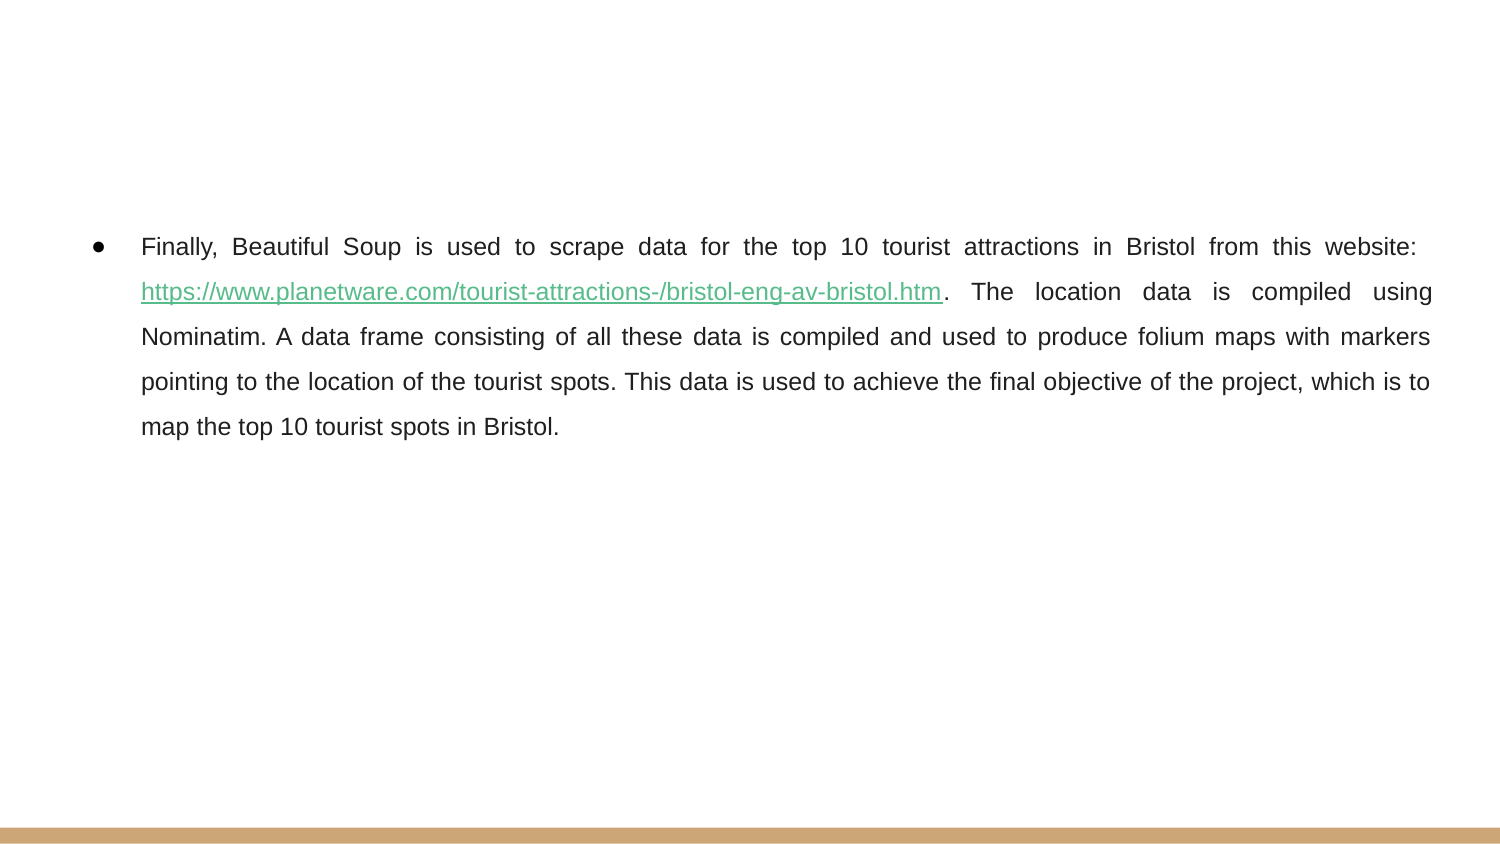

#
Finally, Beautiful Soup is used to scrape data for the top 10 tourist attractions in Bristol from this website:  https://www.planetware.com/tourist-attractions-/bristol-eng-av-bristol.htm. The location data is compiled using Nominatim. A data frame consisting of all these data is compiled and used to produce folium maps with markers pointing to the location of the tourist spots. This data is used to achieve the final objective of the project, which is to map the top 10 tourist spots in Bristol.